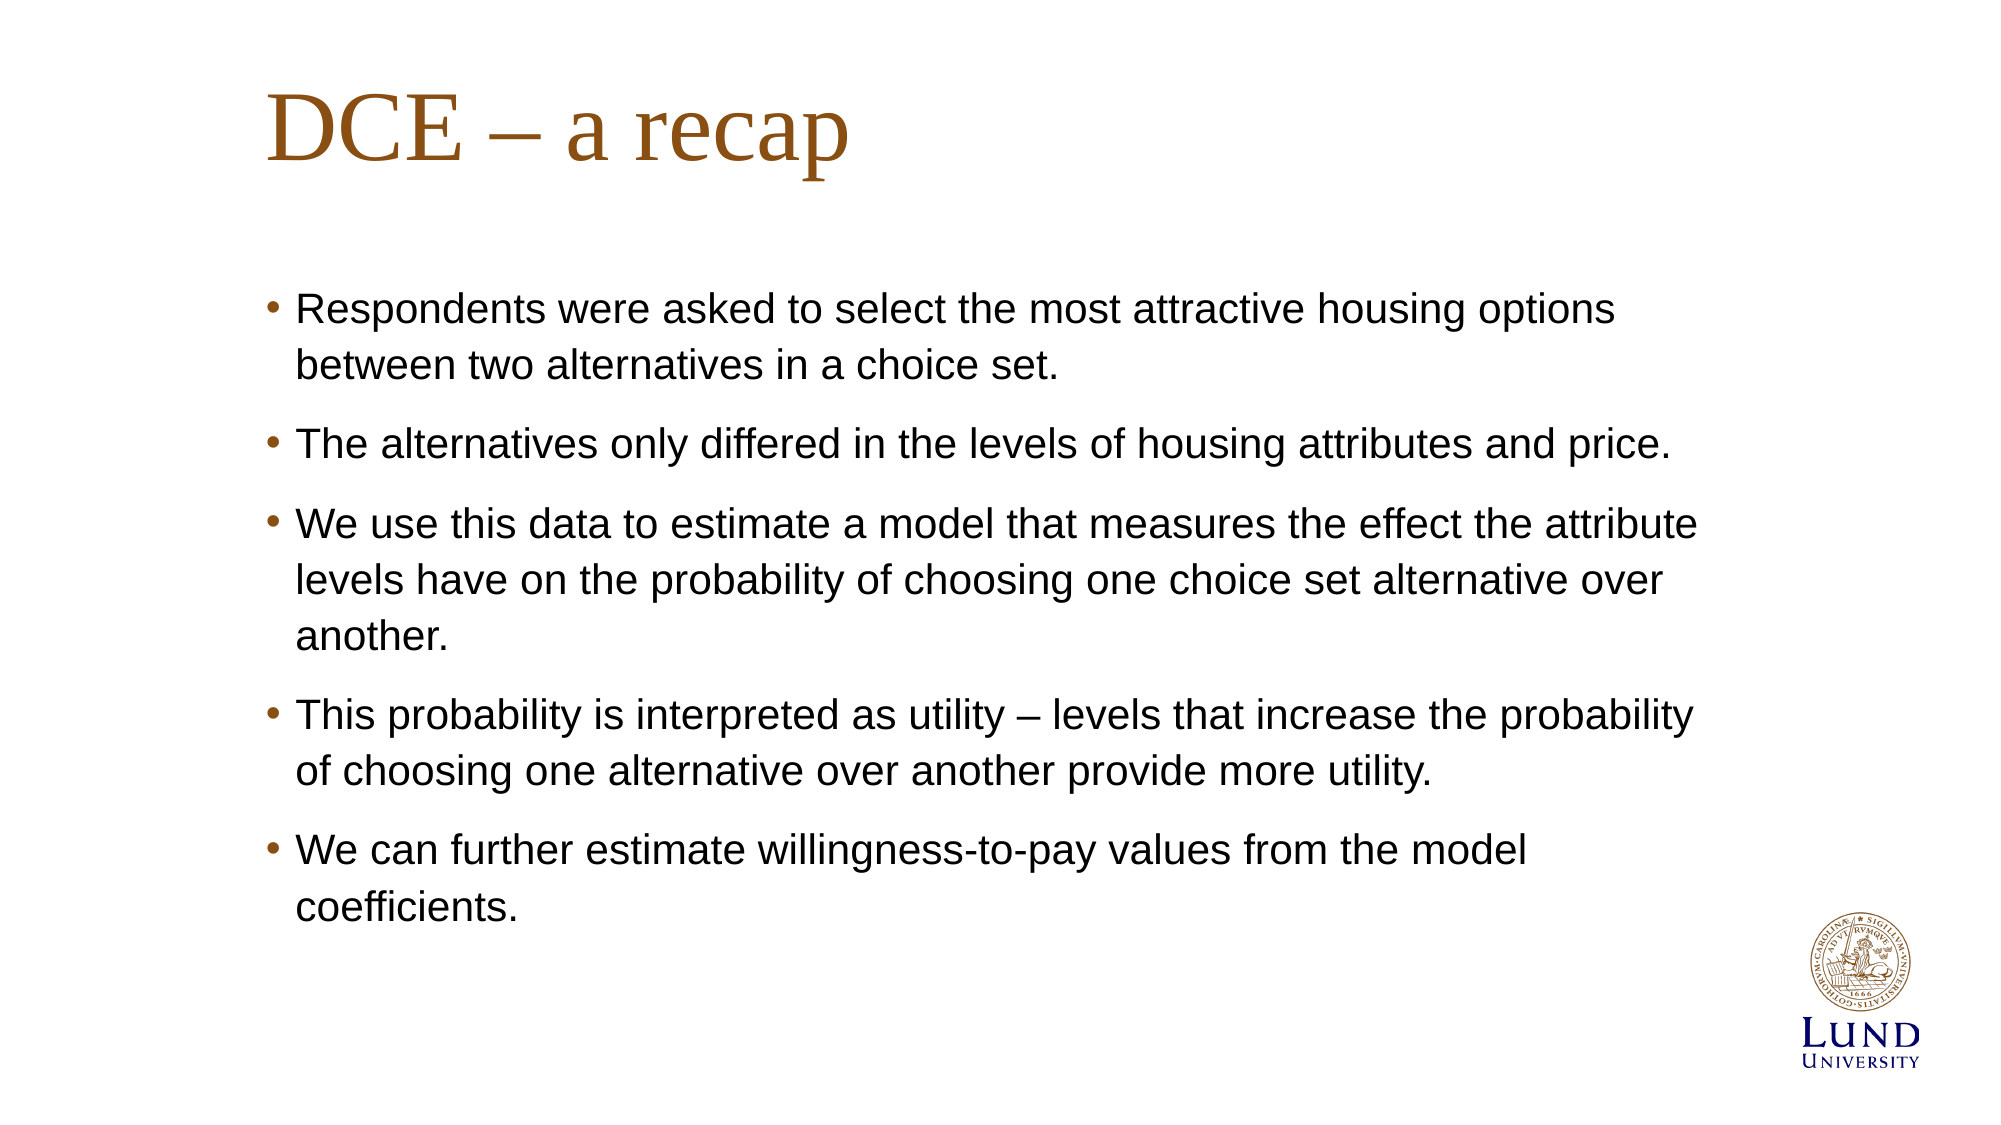

# DCE – a recap
Respondents were asked to select the most attractive housing options between two alternatives in a choice set.
The alternatives only differed in the levels of housing attributes and price.
We use this data to estimate a model that measures the effect the attribute levels have on the probability of choosing one choice set alternative over another.
This probability is interpreted as utility – levels that increase the probability of choosing one alternative over another provide more utility.
We can further estimate willingness-to-pay values from the model coefficients.